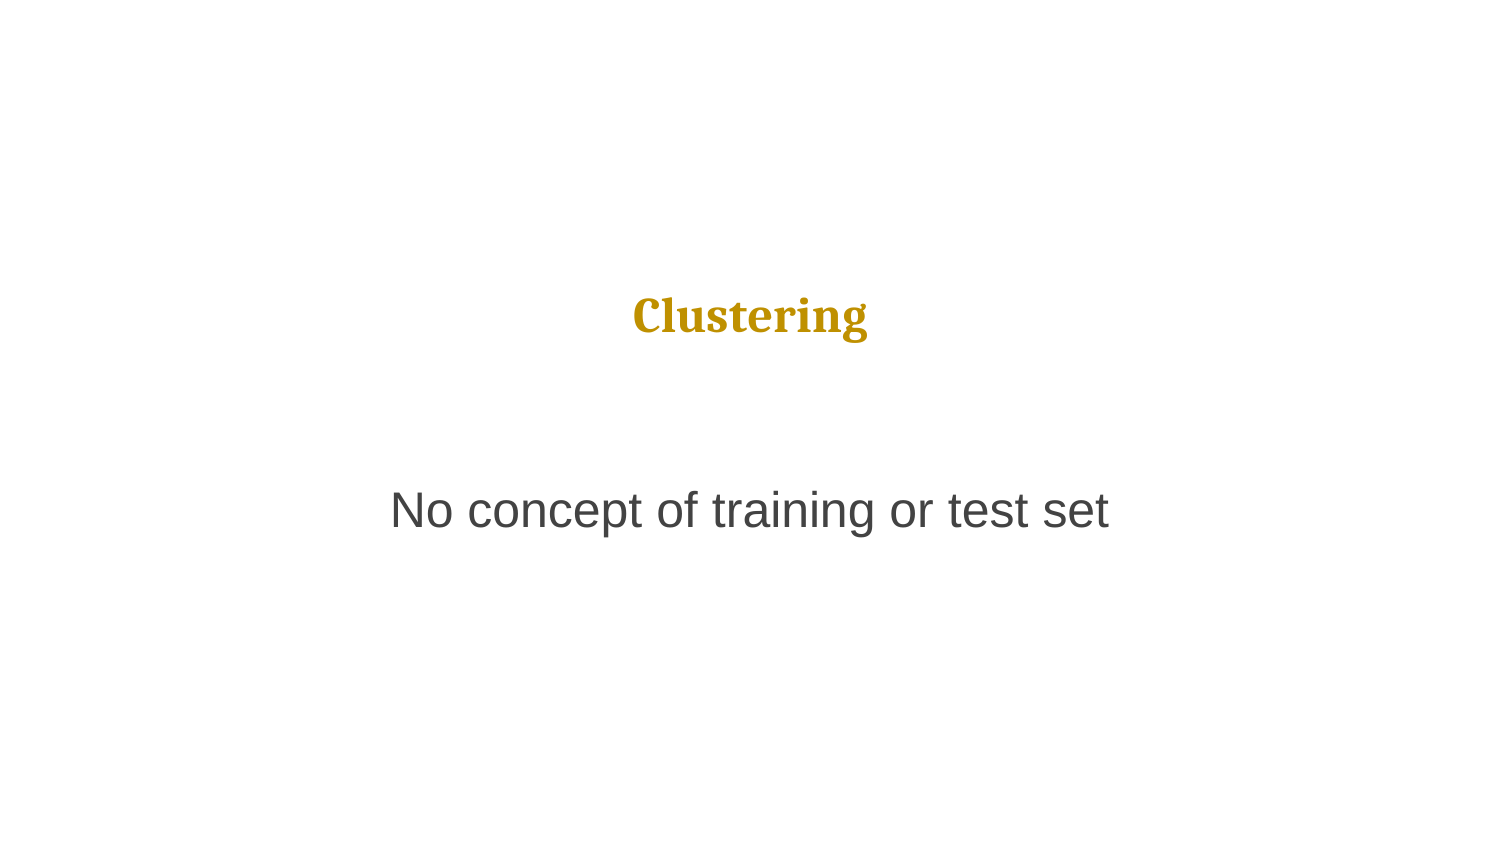

Clustering
No concept of training or test set